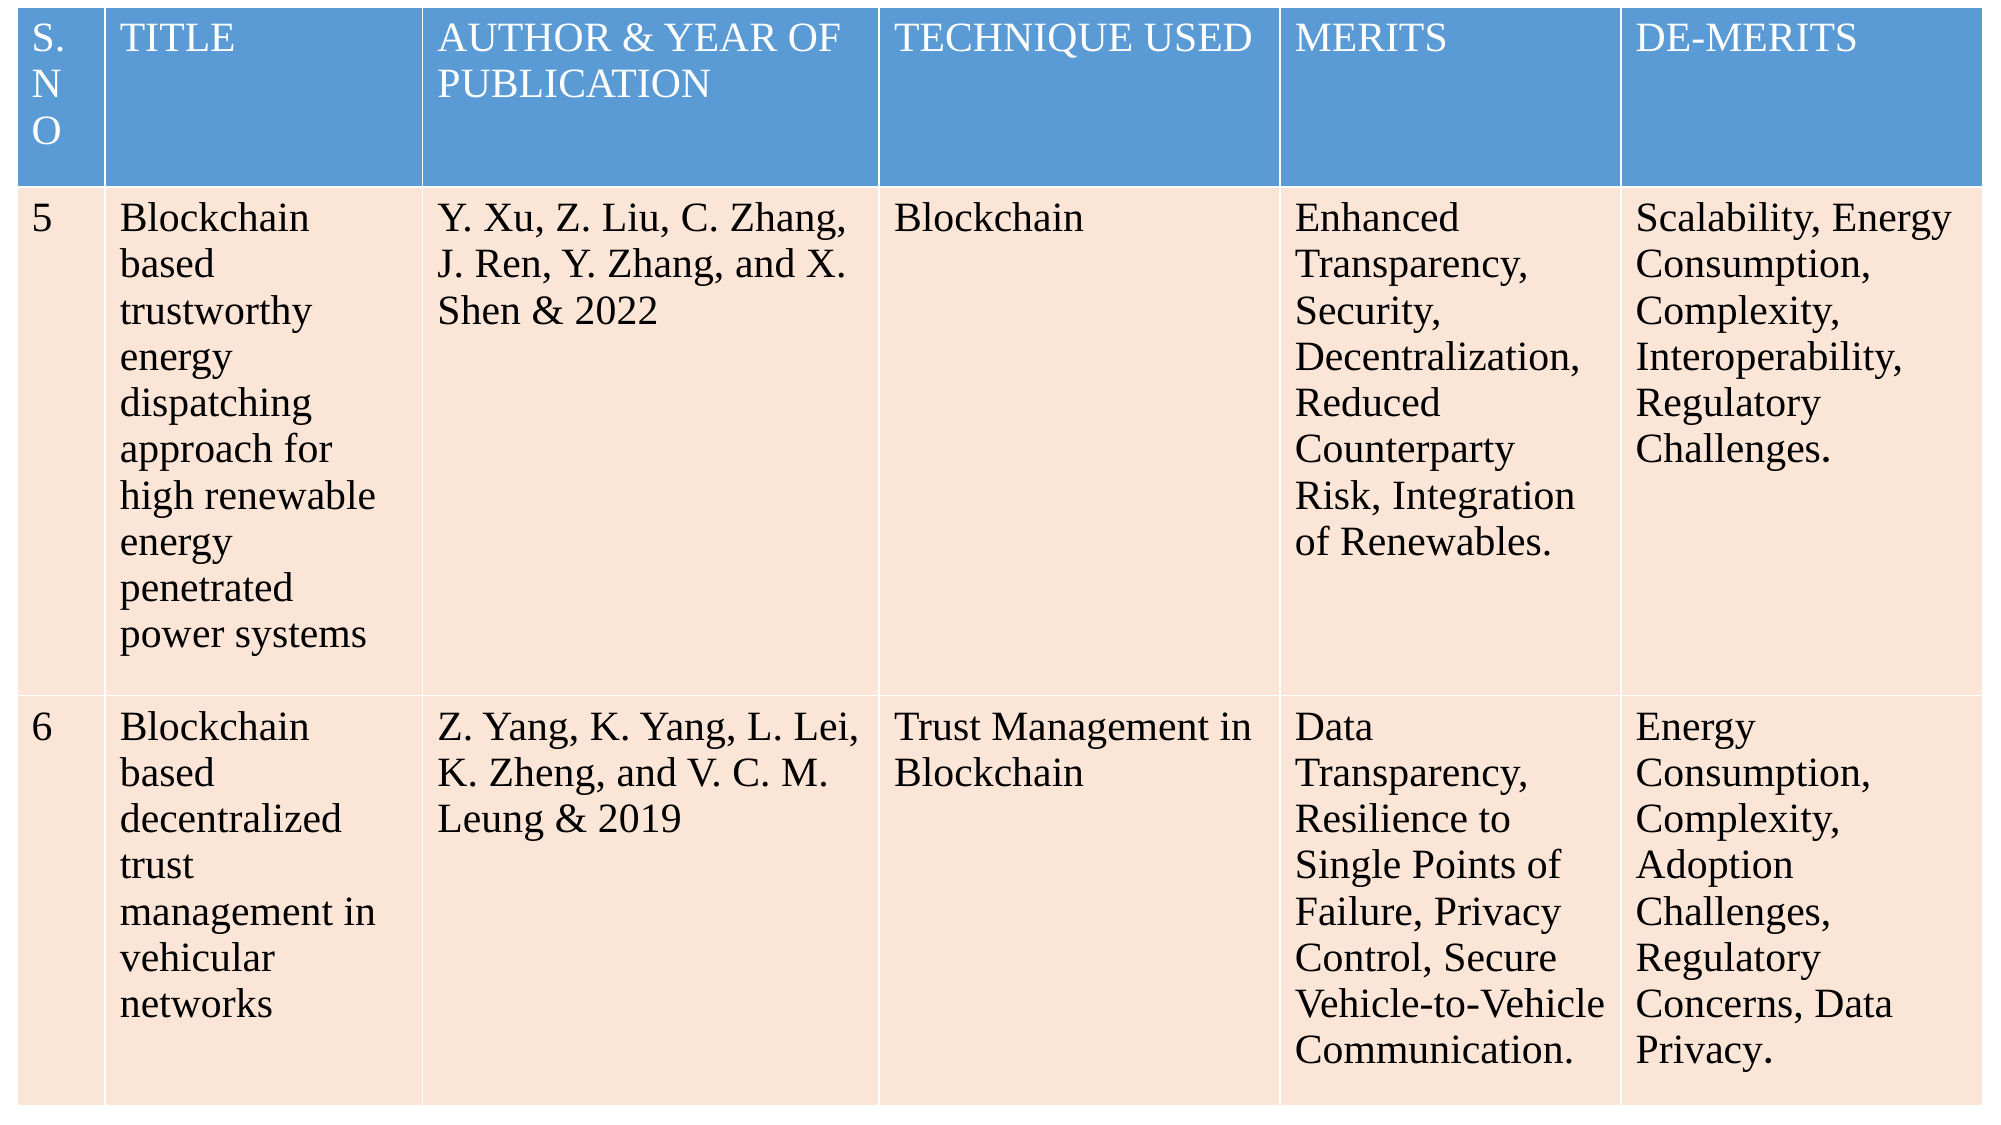

| S.NO | TITLE | AUTHOR & YEAR OF PUBLICATION | TECHNIQUE USED | MERITS | DE-MERITS |
| --- | --- | --- | --- | --- | --- |
| 5 | Blockchain based trustworthy energy dispatching approach for high renewable energy penetrated power systems | Y. Xu, Z. Liu, C. Zhang, J. Ren, Y. Zhang, and X. Shen & 2022 | Blockchain | Enhanced Transparency, Security, Decentralization, Reduced Counterparty Risk, Integration of Renewables. | Scalability, Energy Consumption, Complexity, Interoperability, Regulatory Challenges. |
| 6 | Blockchain based decentralized trust management in vehicular networks | Z. Yang, K. Yang, L. Lei, K. Zheng, and V. C. M. Leung & 2019 | Trust Management in Blockchain | Data Transparency, Resilience to Single Points of Failure, Privacy Control, Secure Vehicle-to-Vehicle Communication. | Energy Consumption, Complexity, Adoption Challenges, Regulatory Concerns, Data Privacy. |